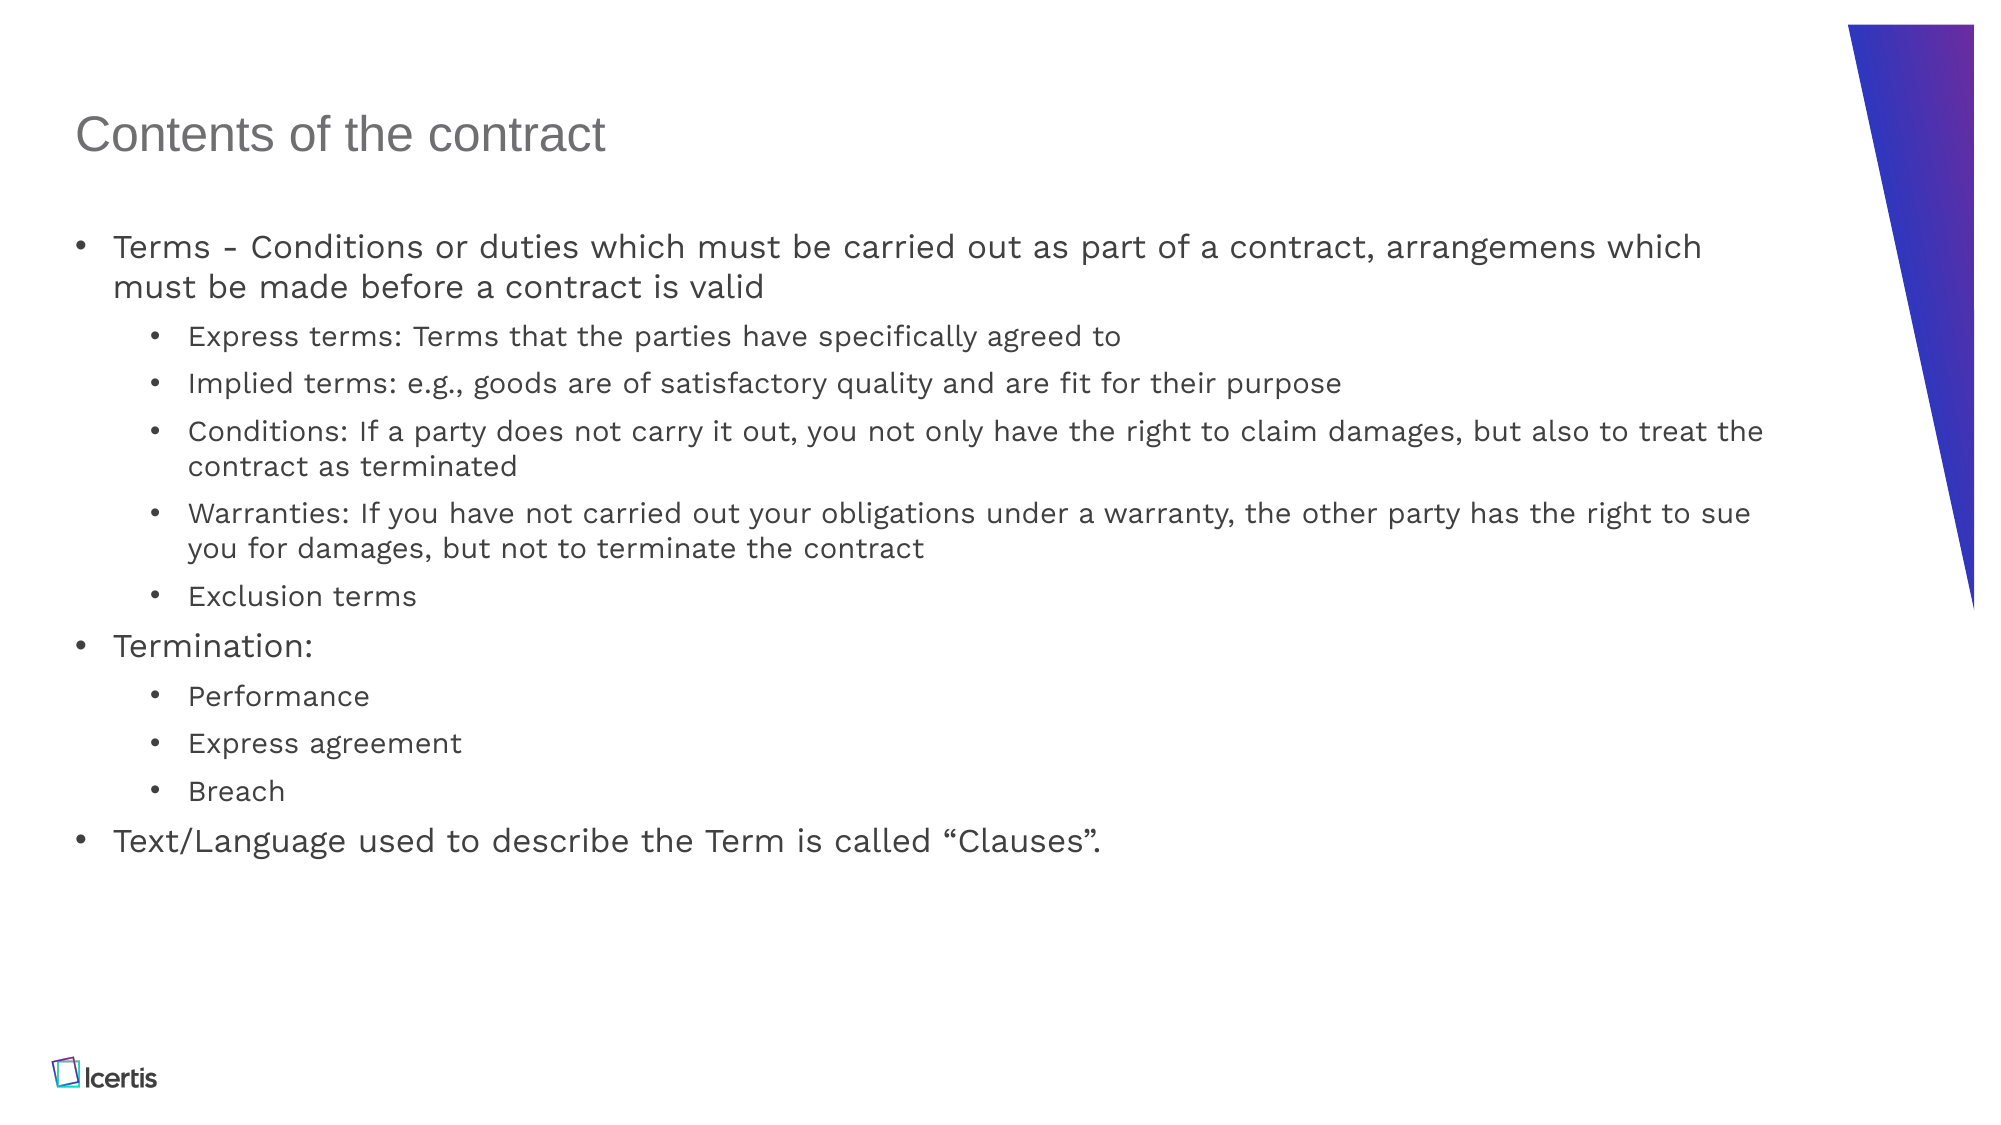

# Contents of the contract
Terms - Conditions or duties which must be carried out as part of a contract, arrangemens which must be made before a contract is valid
Express terms: Terms that the parties have specifically agreed to
Implied terms: e.g., goods are of satisfactory quality and are fit for their purpose
Conditions: If a party does not carry it out, you not only have the right to claim damages, but also to treat the contract as terminated
Warranties: If you have not carried out your obligations under a warranty, the other party has the right to sue you for damages, but not to terminate the contract
Exclusion terms
Termination:
Performance
Express agreement
Breach
Text/Language used to describe the Term is called “Clauses”.